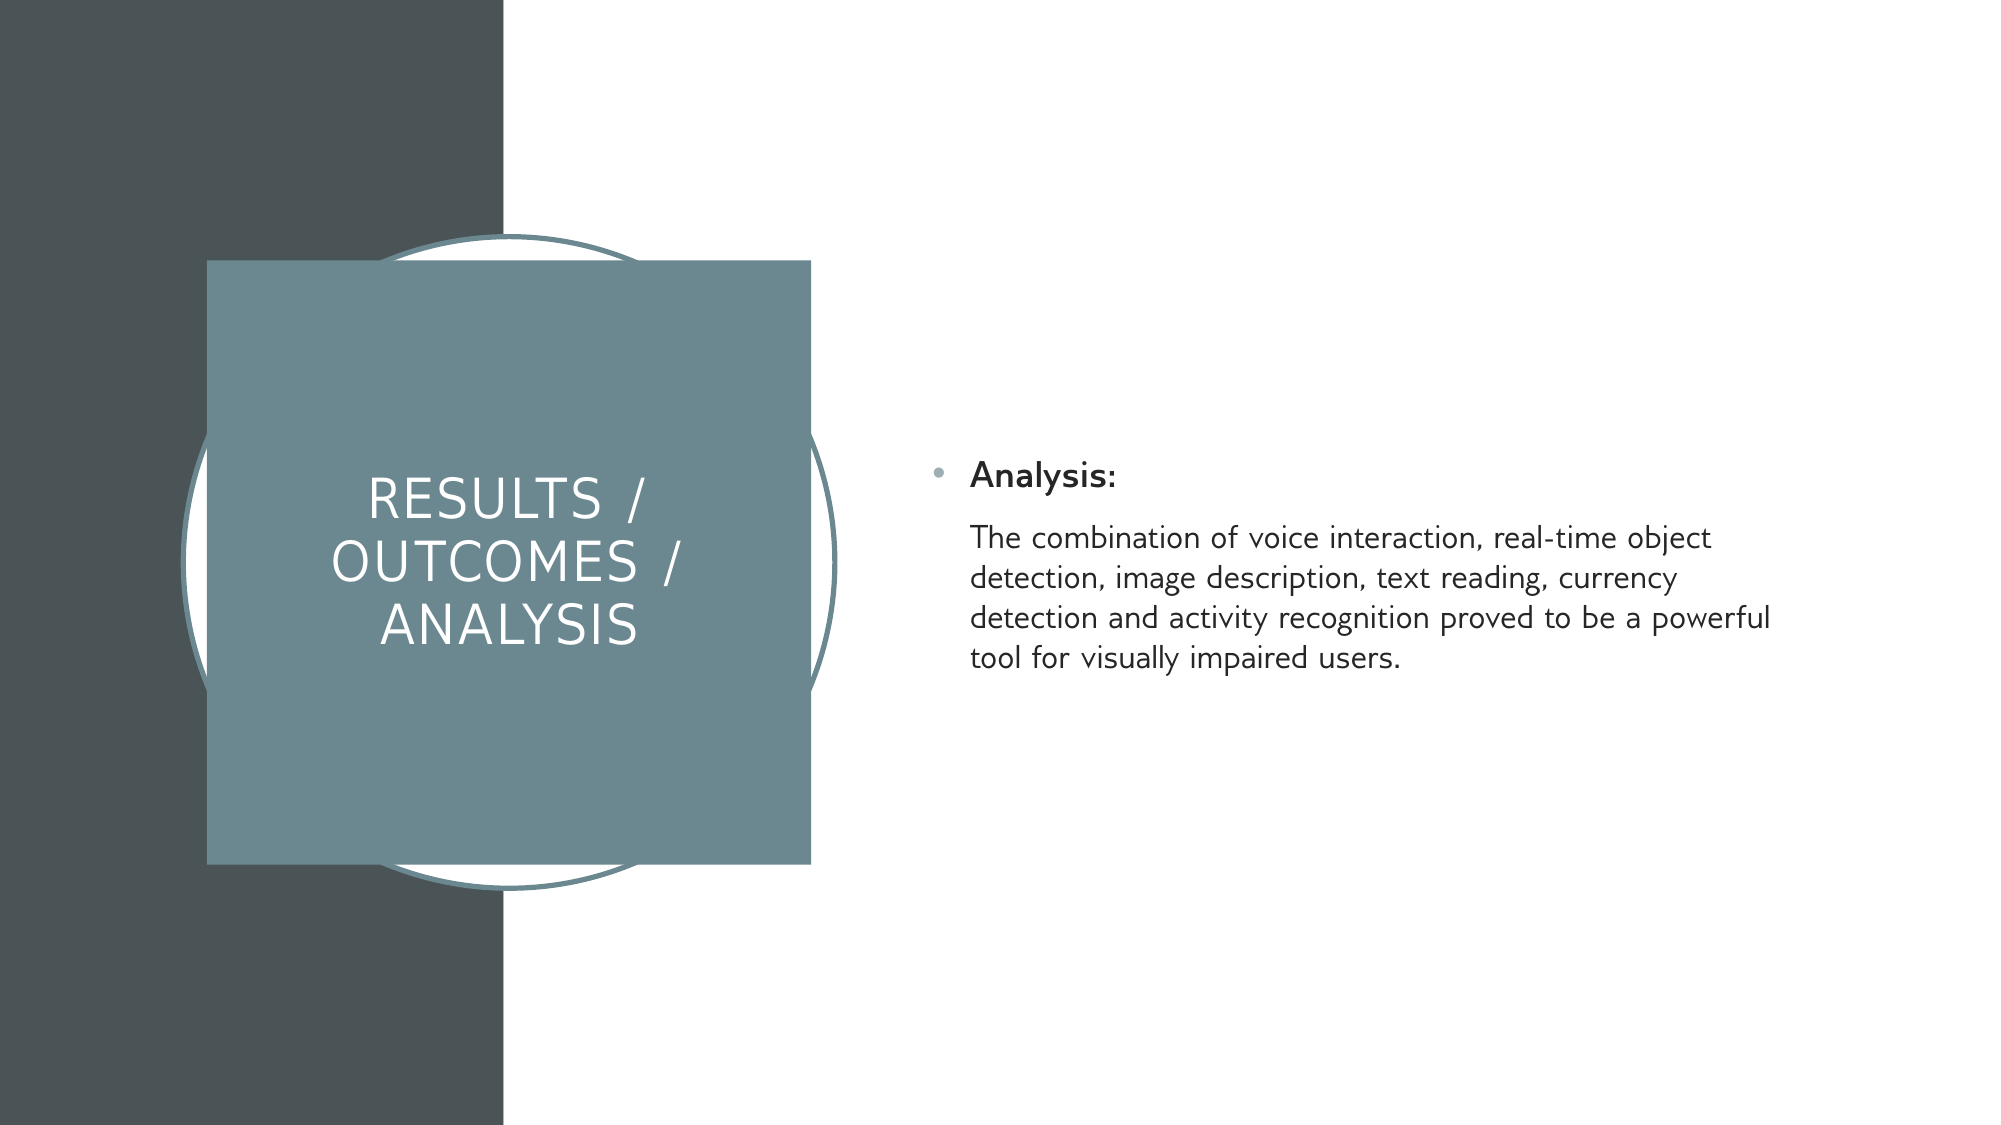

Analysis:
The combination of voice interaction, real-time object detection, image description, text reading, currency detection and activity recognition proved to be a powerful tool for visually impaired users.

# Results / Outcomes / Analysis